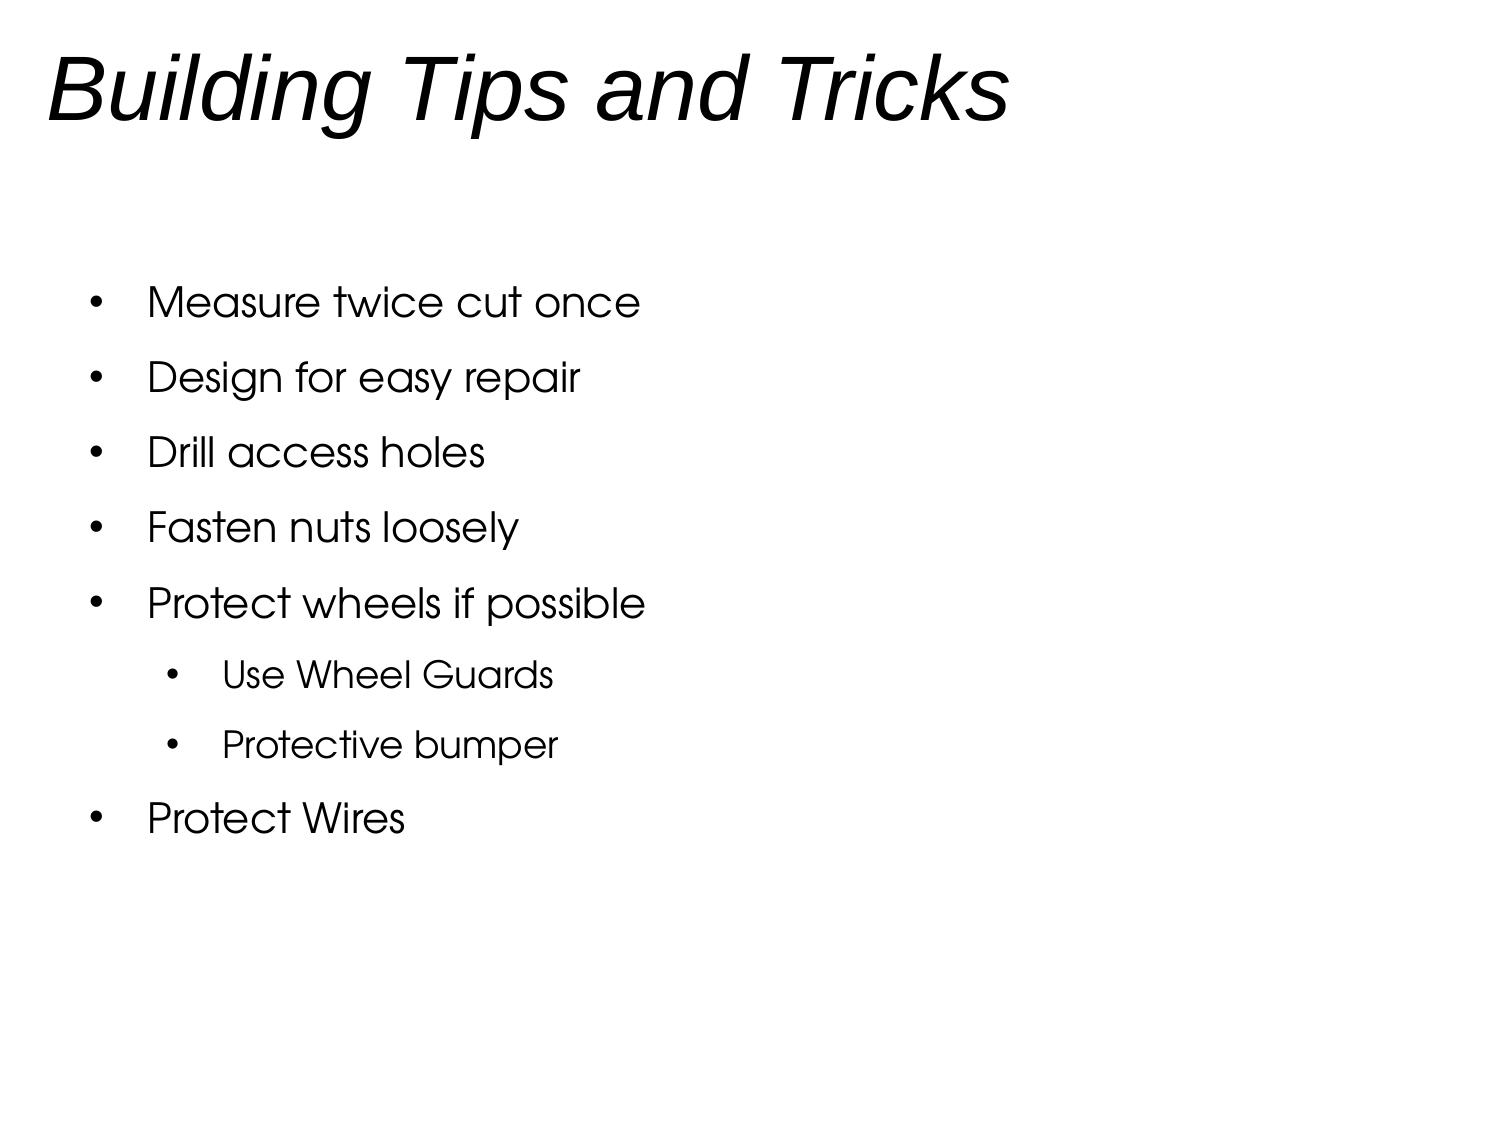

# Building Tips and Tricks
Measure twice cut once
Design for easy repair
Drill access holes
Fasten nuts loosely
Protect wheels if possible
Use Wheel Guards
Protective bumper
Protect Wires